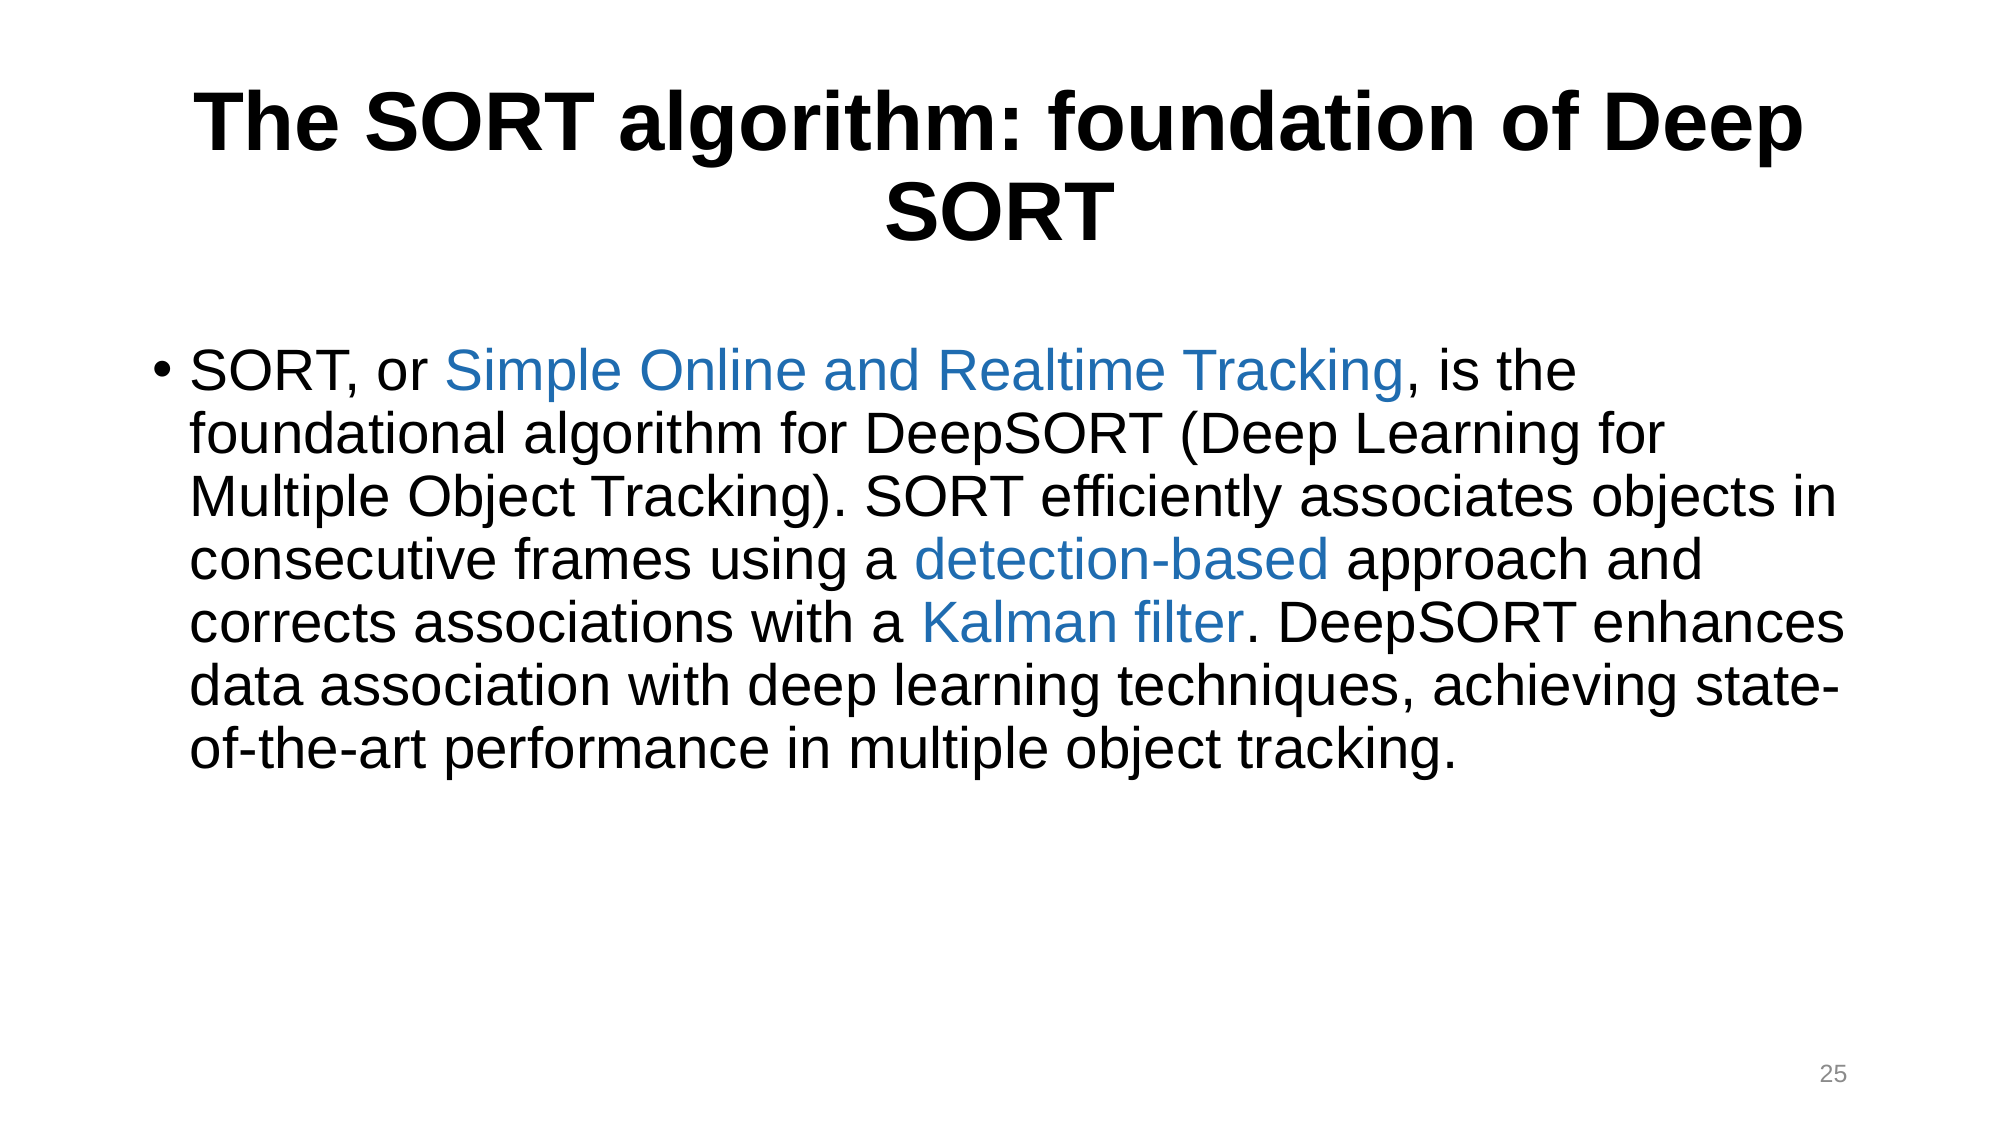

# The SORT algorithm: foundation of Deep SORT
SORT, or Simple Online and Realtime Tracking, is the foundational algorithm for DeepSORT (Deep Learning for Multiple Object Tracking). SORT efficiently associates objects in consecutive frames using a detection-based approach and corrects associations with a Kalman filter. DeepSORT enhances data association with deep learning techniques, achieving state-of-the-art performance in multiple object tracking.
25